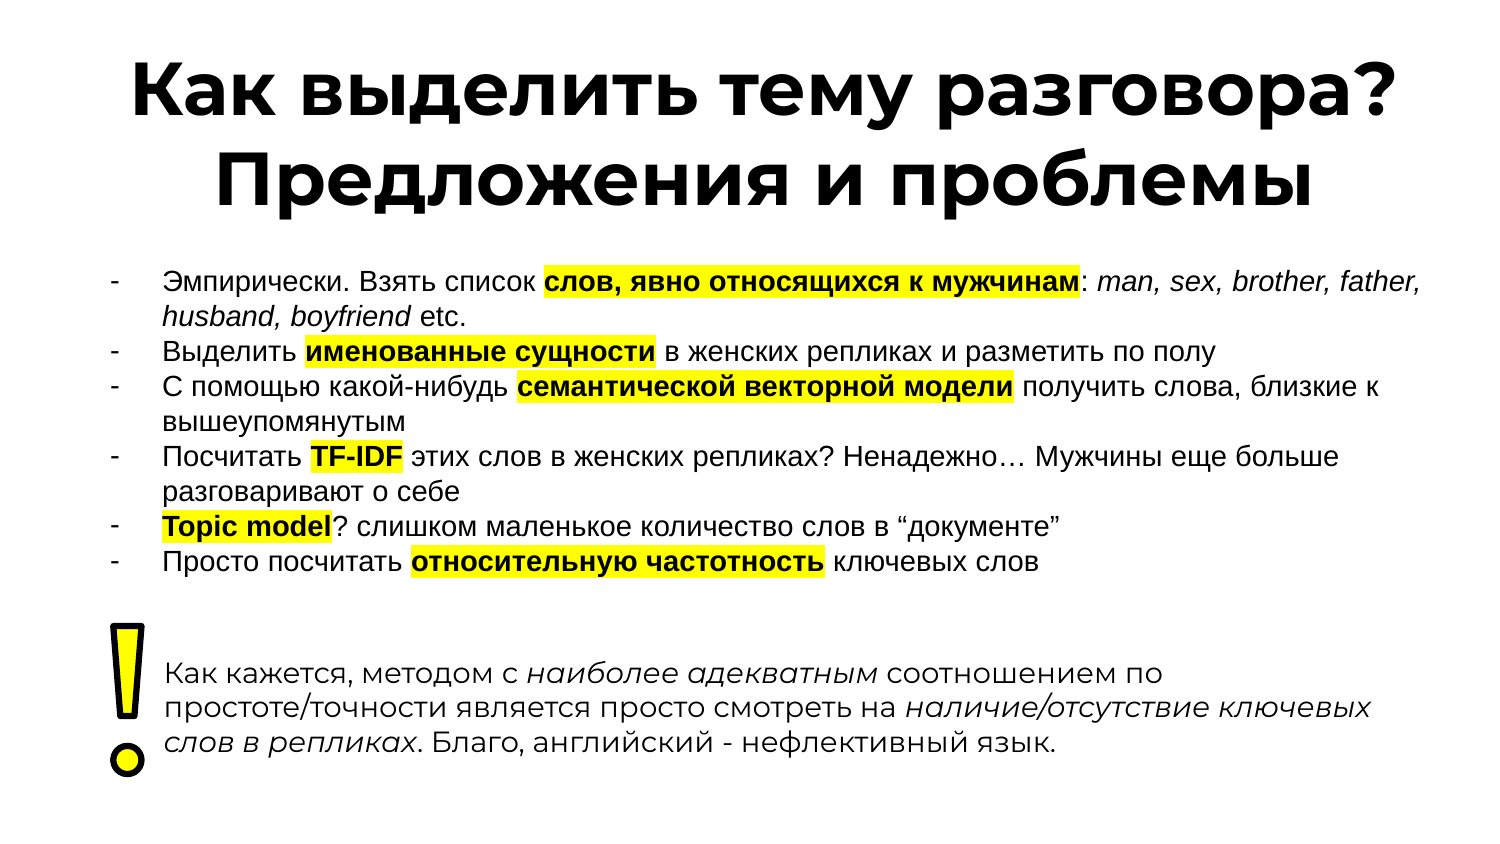

Как выделить тему разговора? Предложения и проблемы
Эмпирически. Взять список слов, явно относящихся к мужчинам: man, sex, brother, father, husband, boyfriend etc.
Выделить именованные сущности в женских репликах и разметить по полу
С помощью какой-нибудь семантической векторной модели получить слова, близкие к вышеупомянутым
Посчитать TF-IDF этих слов в женских репликах? Ненадежно… Мужчины еще больше разговаривают о себе
Topic model? слишком маленькое количество слов в “документе”
Просто посчитать относительную частотность ключевых слов

Как кажется, методом с наиболее адекватным соотношением по простоте/точности является просто смотреть на наличие/отсутствие ключевых слов в репликах. Благо, английский - нефлективный язык.